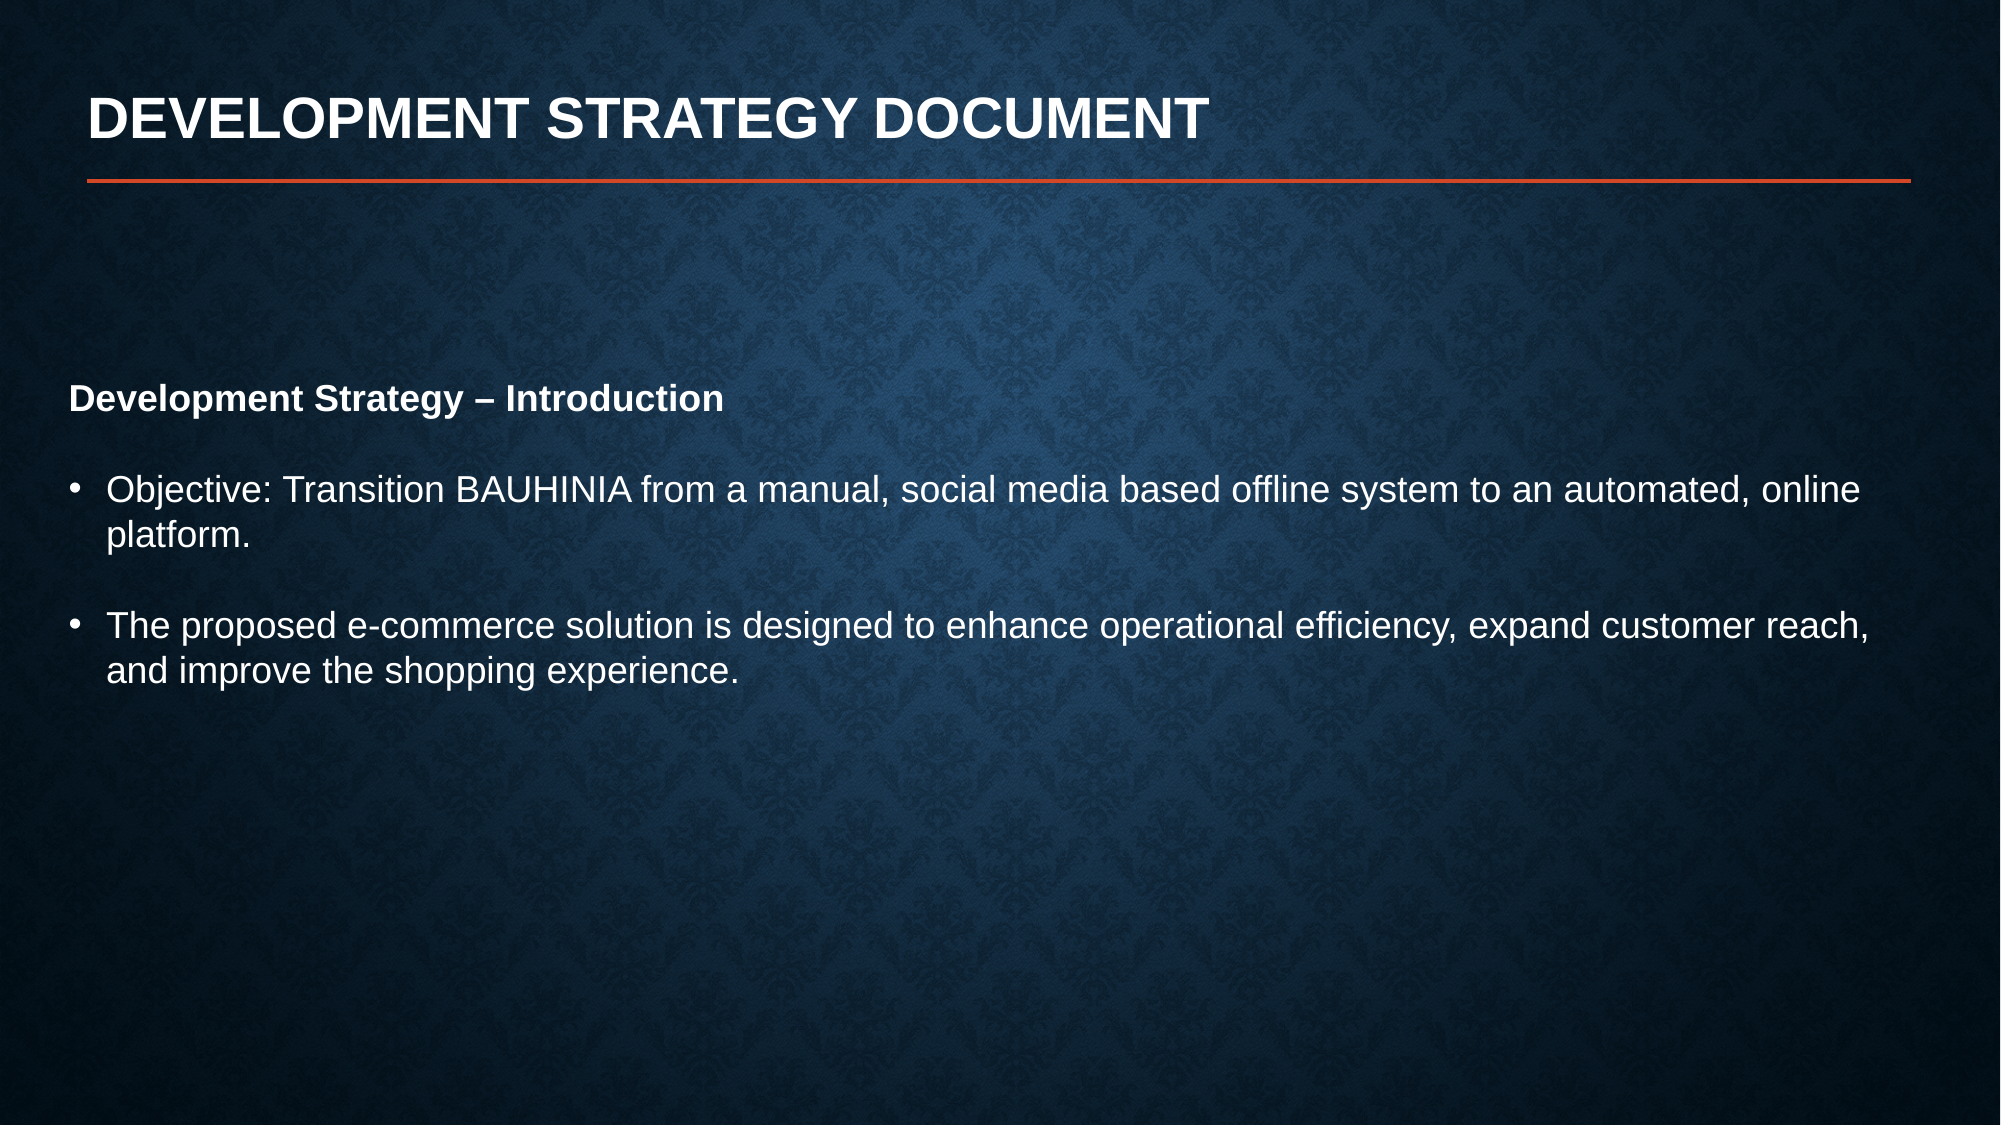

# Development Strategy Document
Development Strategy – Introduction
Objective: Transition BAUHINIA from a manual, social media based offline system to an automated, online platform.
The proposed e-commerce solution is designed to enhance operational efficiency, expand customer reach, and improve the shopping experience.